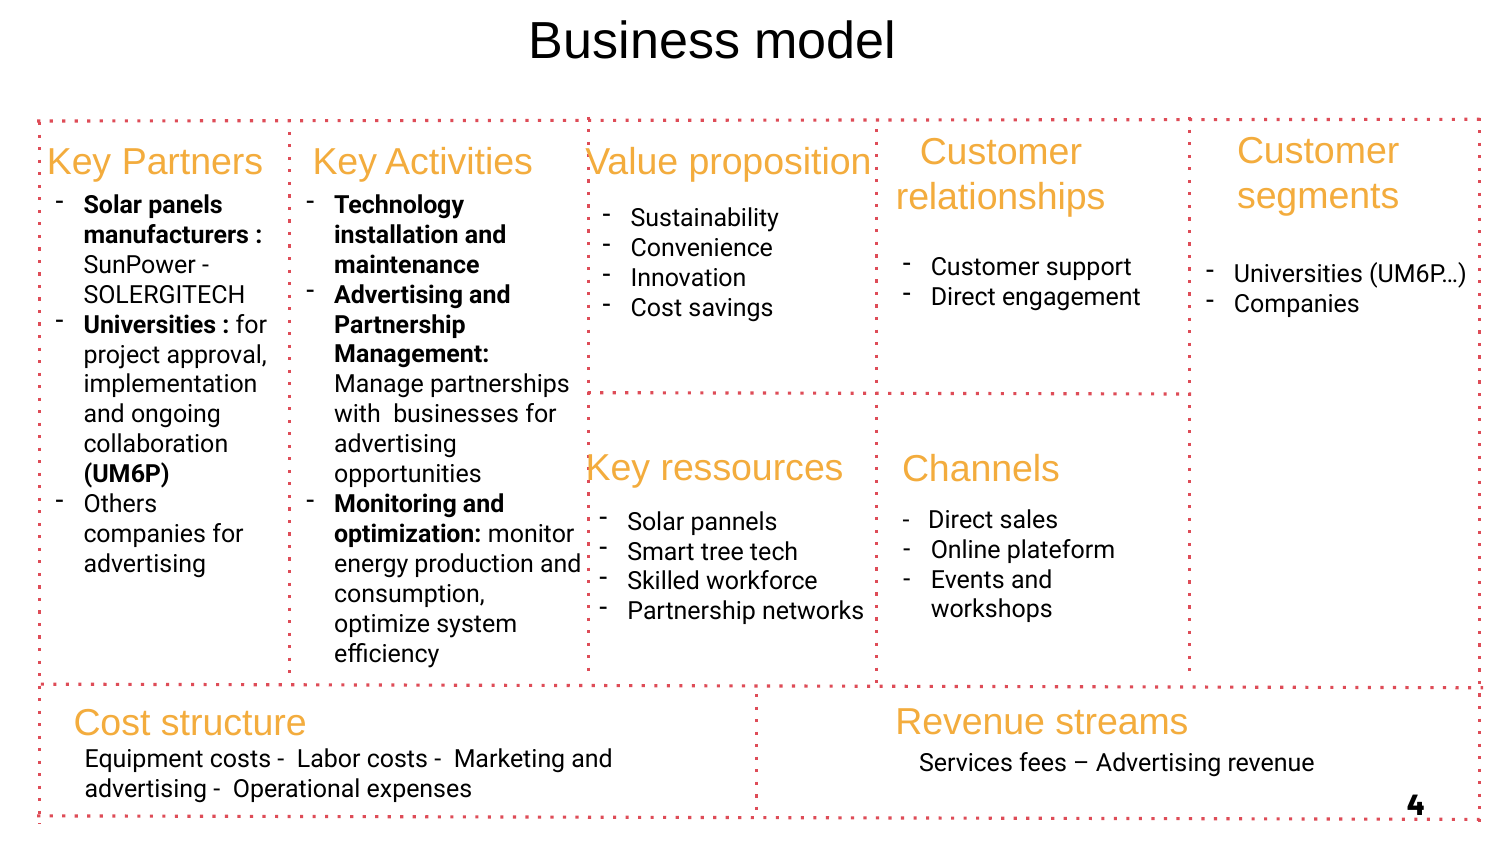

# Business model
Customer segments
Customer relationships
Key Partners
Key Activities
Value proposition
Solar panels manufacturers : SunPower - SOLERGITECH
Universities : for project approval, implementation and ongoing collaboration (UM6P)
Others companies for advertising
Technology installation and maintenance
Advertising and Partnership Management: Manage partnerships with  businesses for advertising opportunities
Monitoring and optimization: monitor energy production and consumption, optimize system efficiency
Sustainability
Convenience
Innovation
Cost savings
Customer support
Direct engagement

Universities (UM6P…)
Companies

Key ressources
Channels
-   Direct sales
Online plateform
Events and workshops
Solar pannels
Smart tree tech
Skilled workforce
Partnership networks
Revenue streams

Cost structure
Equipment costs -  Labor costs -  Marketing and advertising -  Operational expenses
Services fees – Advertising revenue
4